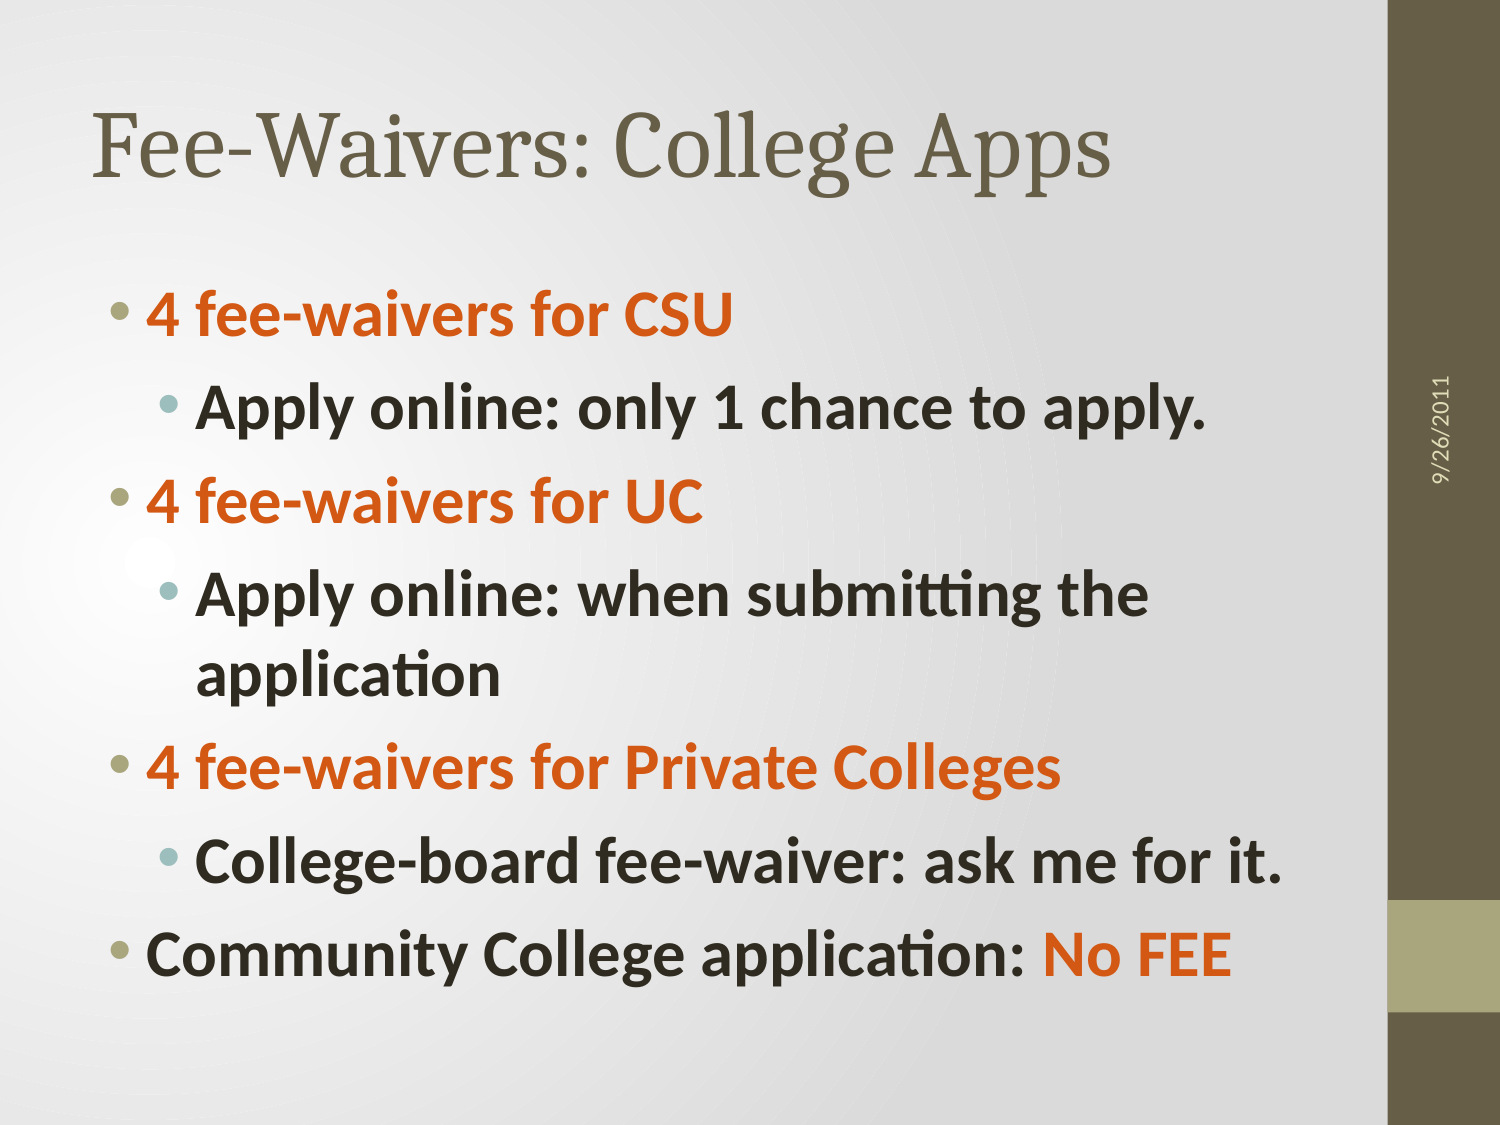

# Fee-Waivers: College Apps
4 fee-waivers for CSU
Apply online: only 1 chance to apply.
4 fee-waivers for UC
Apply online: when submitting the application
4 fee-waivers for Private Colleges
College-board fee-waiver: ask me for it.
Community College application: No FEE
9/26/2011